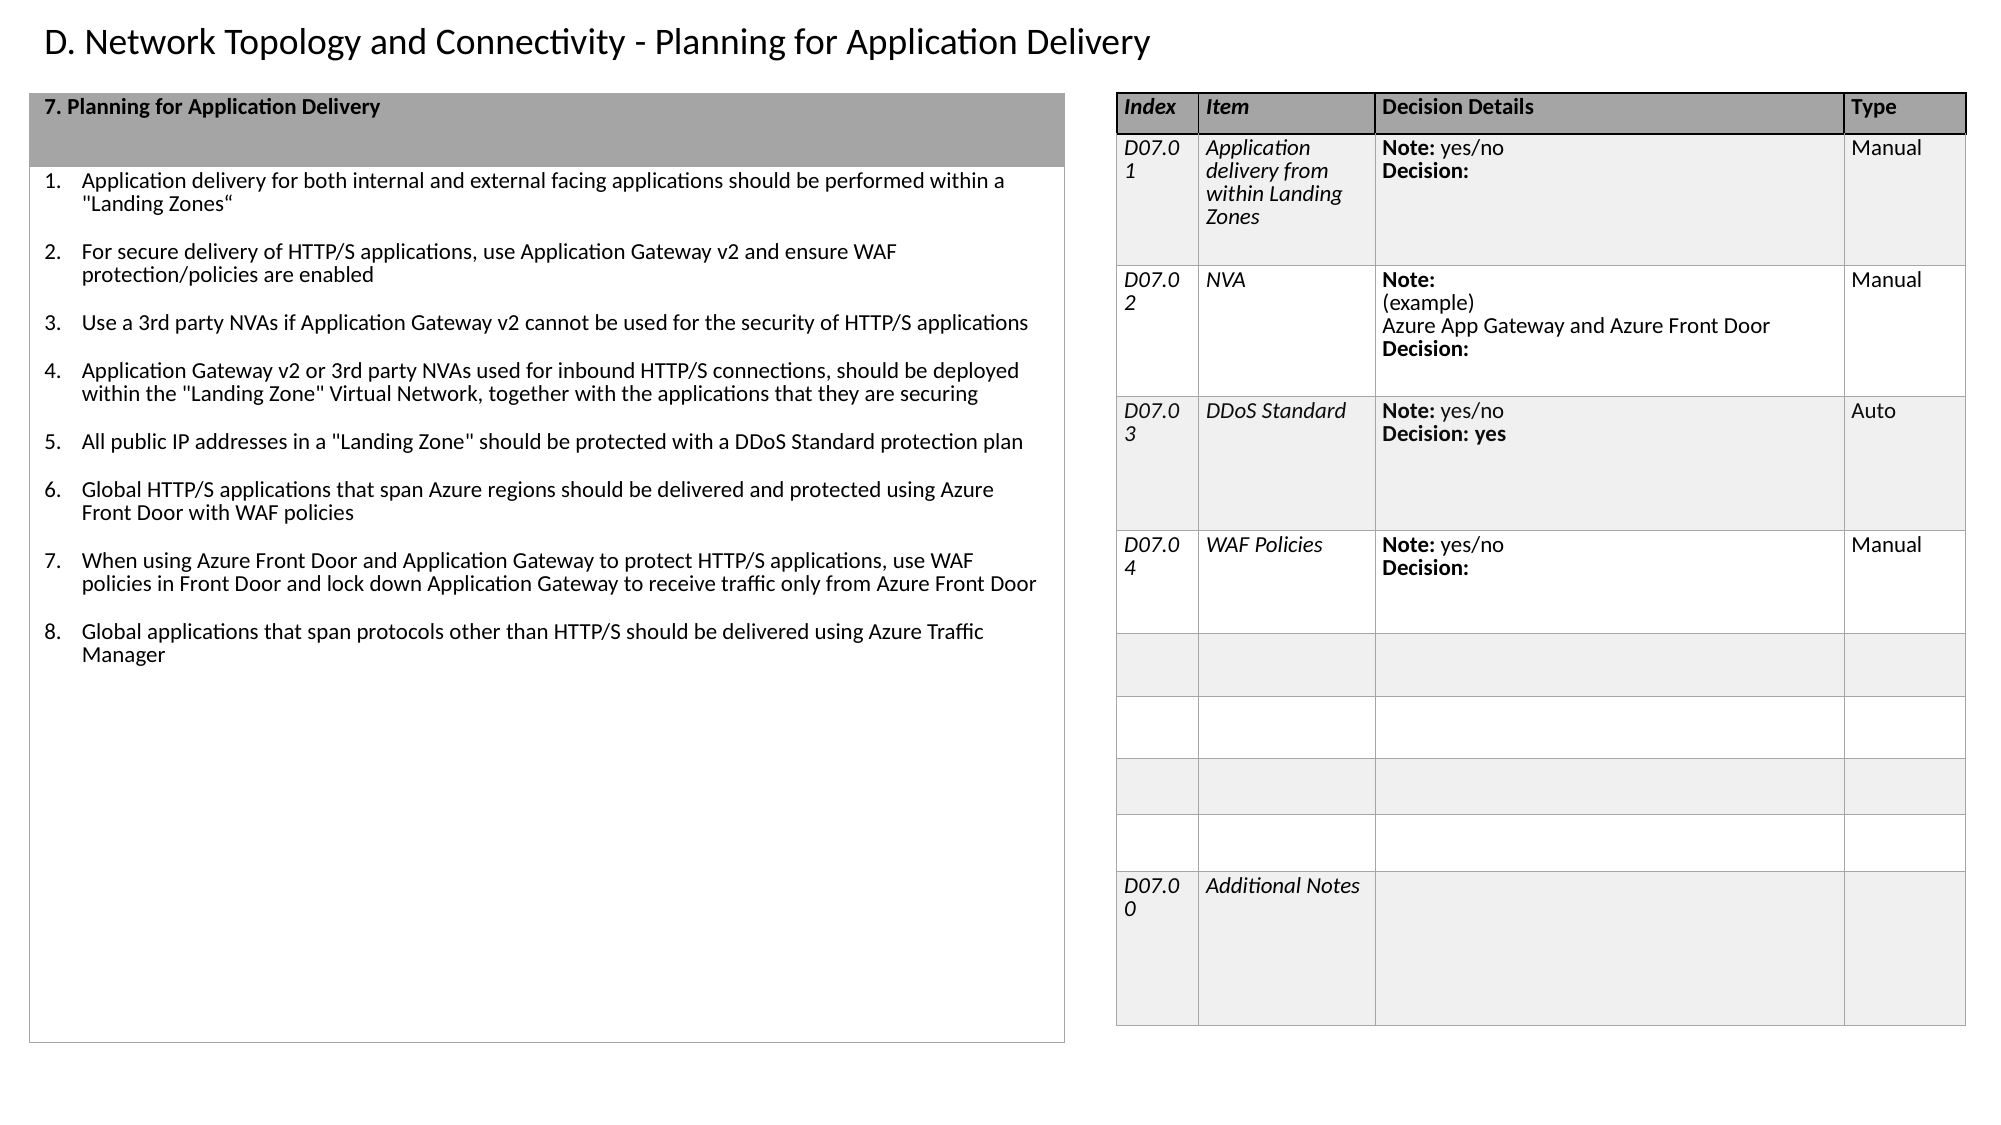

D. Network Topology and Connectivity - Planning for Application Delivery
| 7. Planning for Application Delivery |
| --- |
| Application delivery for both internal and external facing applications should be performed within a "Landing Zones“ For secure delivery of HTTP/S applications, use Application Gateway v2 and ensure WAF protection/policies are enabled Use a 3rd party NVAs if Application Gateway v2 cannot be used for the security of HTTP/S applications Application Gateway v2 or 3rd party NVAs used for inbound HTTP/S connections, should be deployed within the "Landing Zone" Virtual Network, together with the applications that they are securing All public IP addresses in a "Landing Zone" should be protected with a DDoS Standard protection plan Global HTTP/S applications that span Azure regions should be delivered and protected using Azure Front Door with WAF policies When using Azure Front Door and Application Gateway to protect HTTP/S applications, use WAF policies in Front Door and lock down Application Gateway to receive traffic only from Azure Front Door Global applications that span protocols other than HTTP/S should be delivered using Azure Traffic Manager |
| Index | Item | Decision Details | Type |
| --- | --- | --- | --- |
| D07.01 | Application delivery from within Landing Zones | Note: yes/no Decision: | Manual |
| D07.02 | NVA | Note: (example) Azure App Gateway and Azure Front Door Decision: | Manual |
| D07.03 | DDoS Standard | Note: yes/no Decision: yes | Auto |
| D07.04 | WAF Policies | Note: yes/no Decision: | Manual |
|  |  |  |  |
|  |  |  |  |
|  |  |  |  |
|  |  |  |  |
| D07.00 | Additional Notes |  |  |